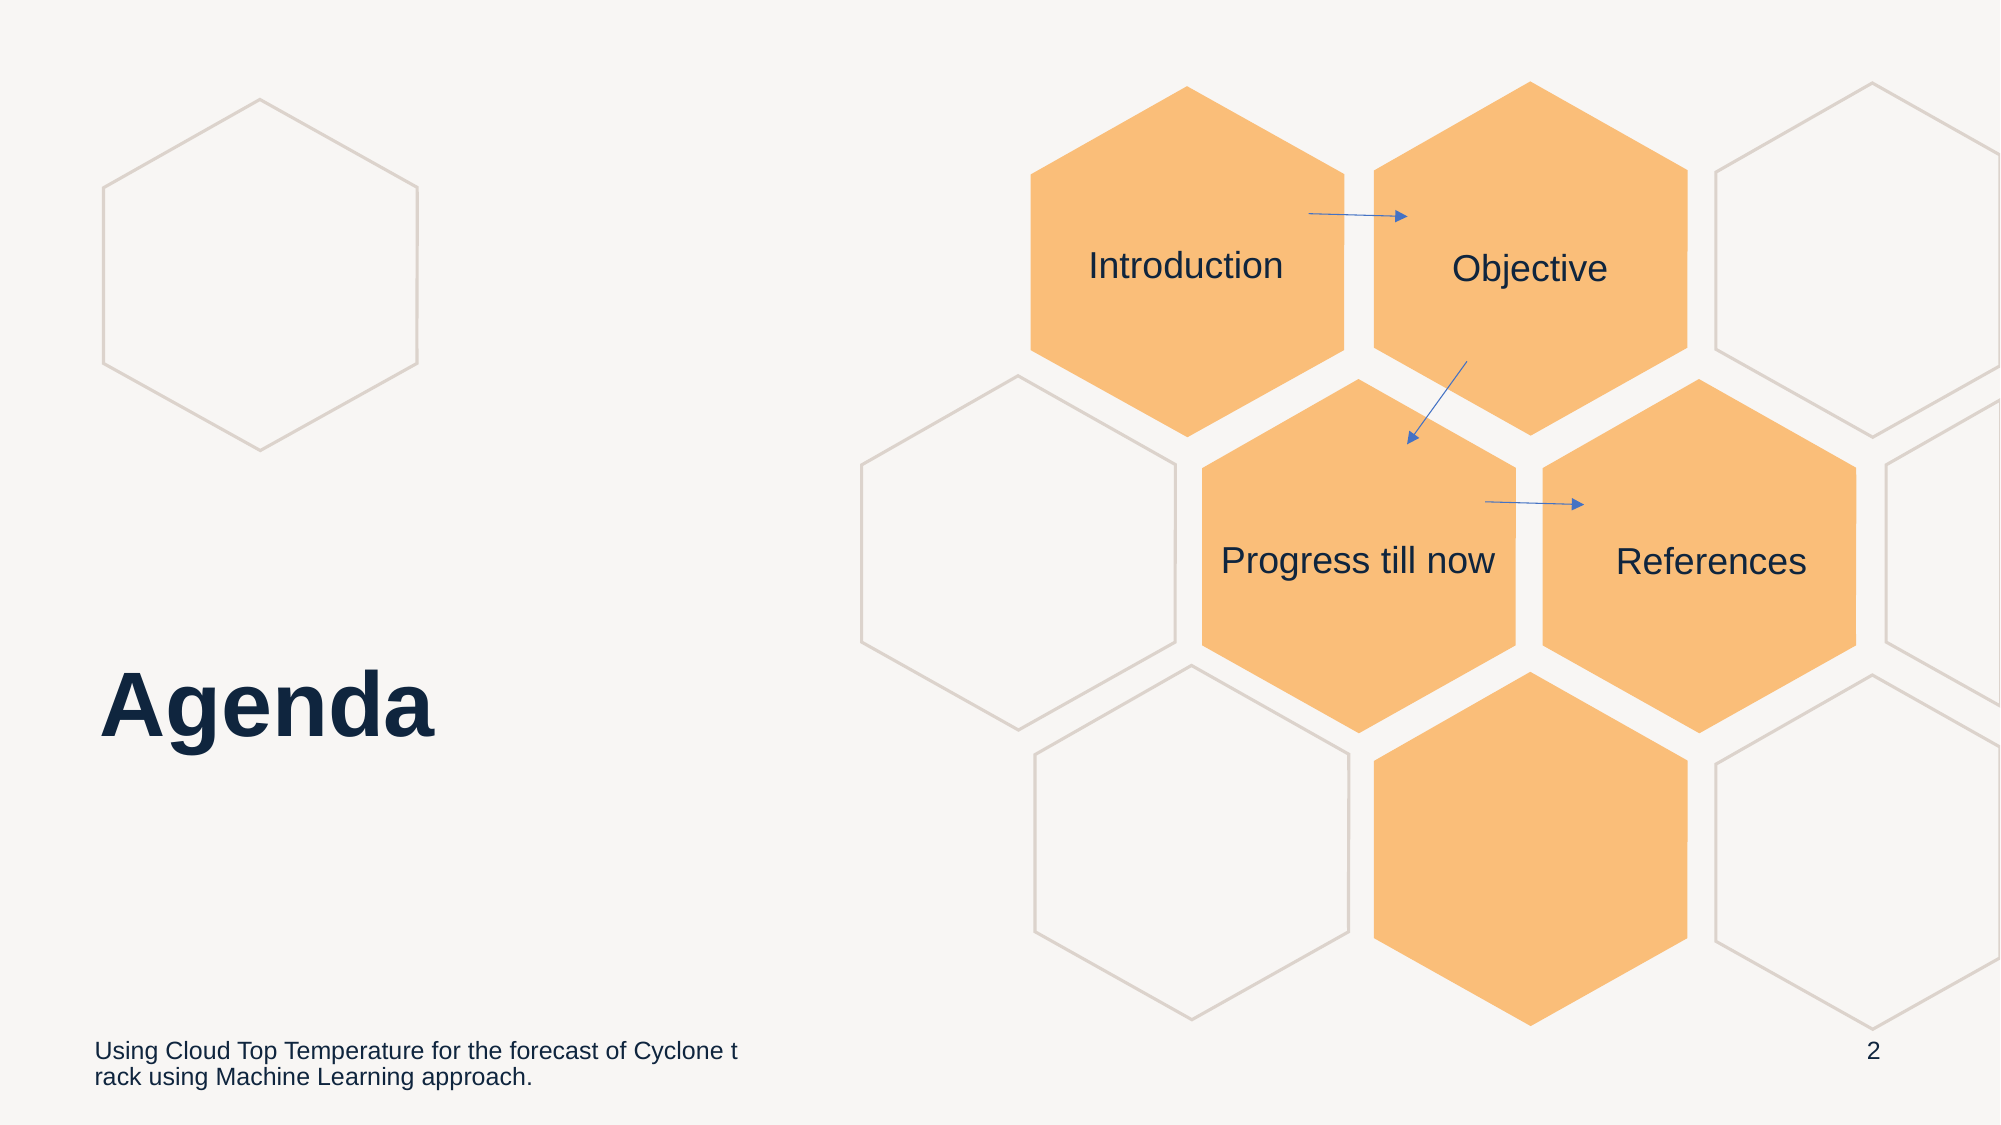

Introduction
Objective
Progress till now
References

# Agenda
Using Cloud Top Temperature for the forecast of Cyclone track using Machine Learning approach.
2